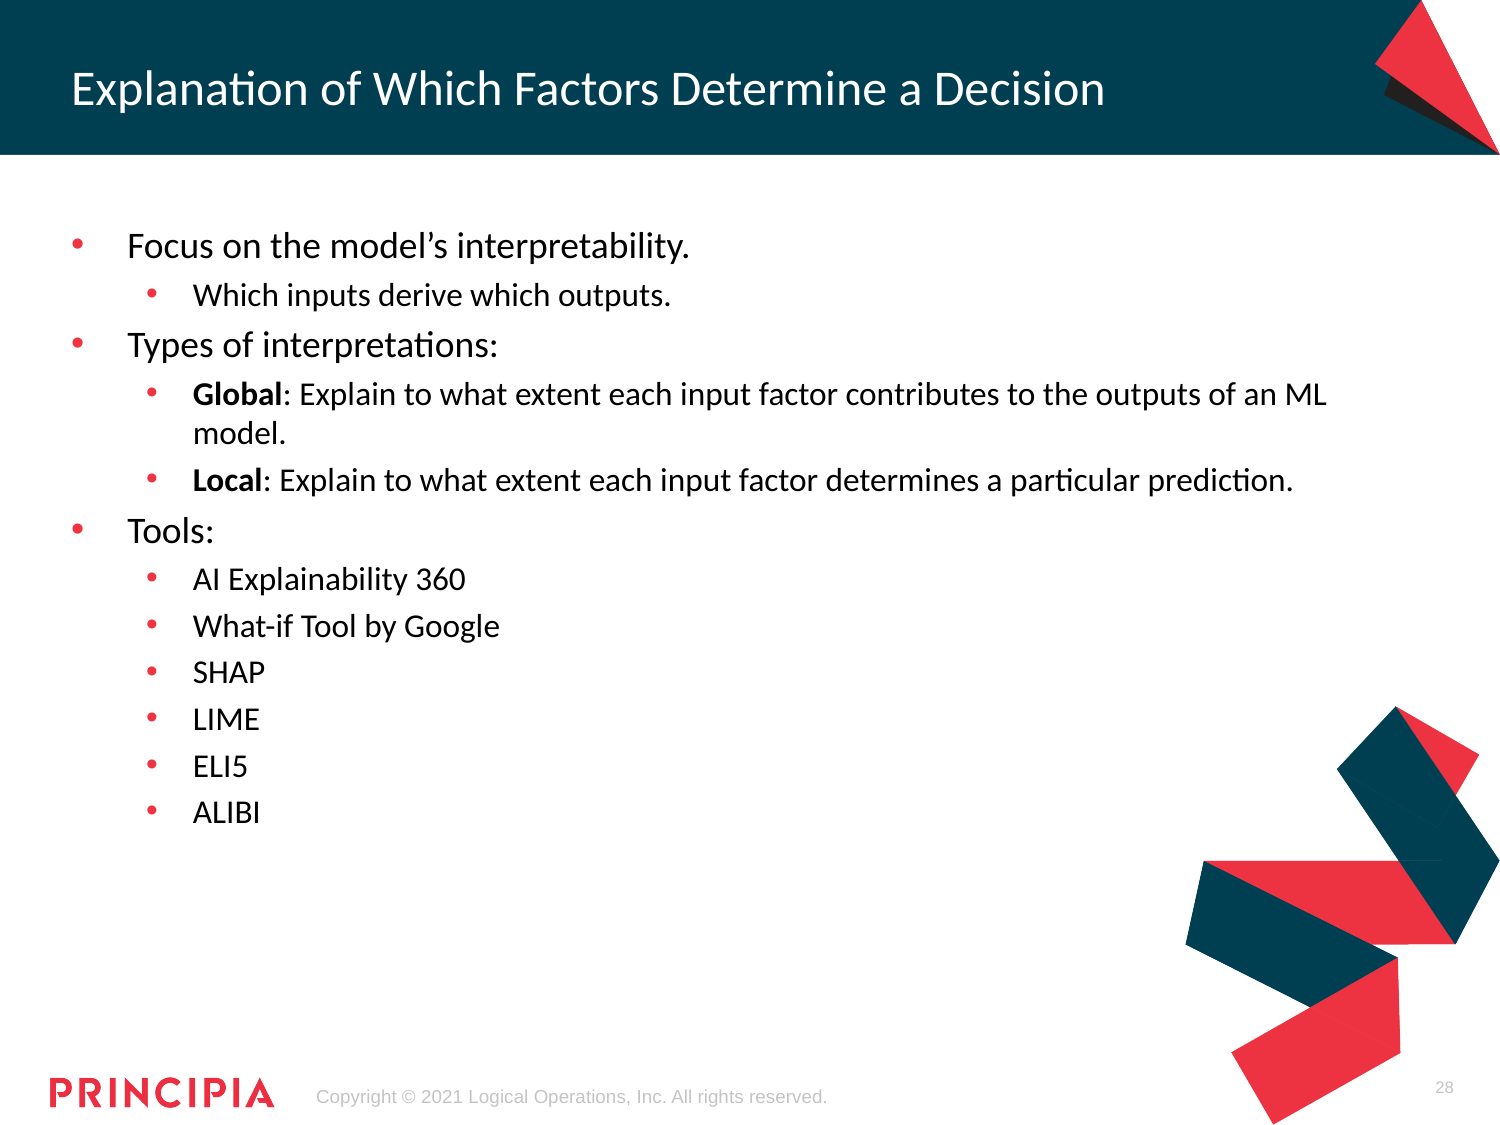

# Explanation of Which Factors Determine a Decision
Focus on the model’s interpretability.
Which inputs derive which outputs.
Types of interpretations:
Global: Explain to what extent each input factor contributes to the outputs of an ML model.
Local: Explain to what extent each input factor determines a particular prediction.
Tools:
AI Explainability 360
What-if Tool by Google
SHAP
LIME
ELI5
ALIBI

28